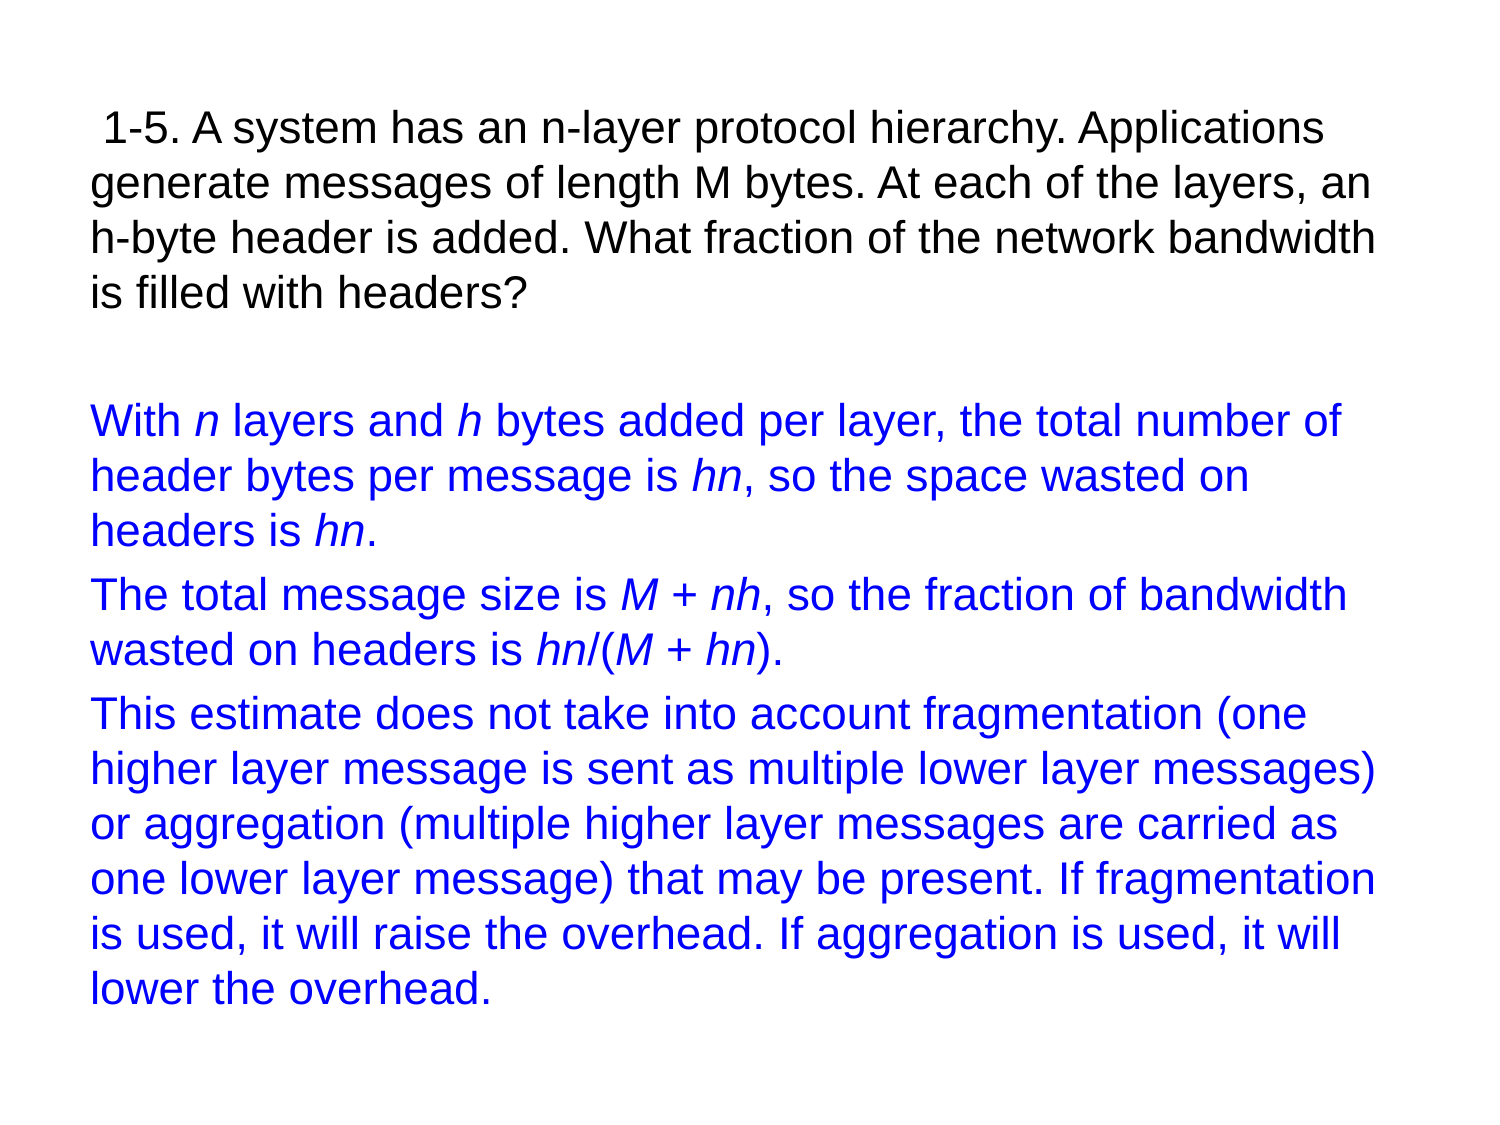

1-5. A system has an n-layer protocol hierarchy. Applications generate messages of length M bytes. At each of the layers, an h-byte header is added. What fraction of the network bandwidth is filled with headers?

With n layers and h bytes added per layer, the total number of header bytes per message is hn, so the space wasted on headers is hn.
The total message size is M + nh, so the fraction of bandwidth wasted on headers is hn/(M + hn).
This estimate does not take into account fragmentation (one higher layer message is sent as multiple lower layer messages) or aggregation (multiple higher layer messages are carried as one lower layer message) that may be present. If fragmentation is used, it will raise the overhead. If aggregation is used, it will lower the overhead.